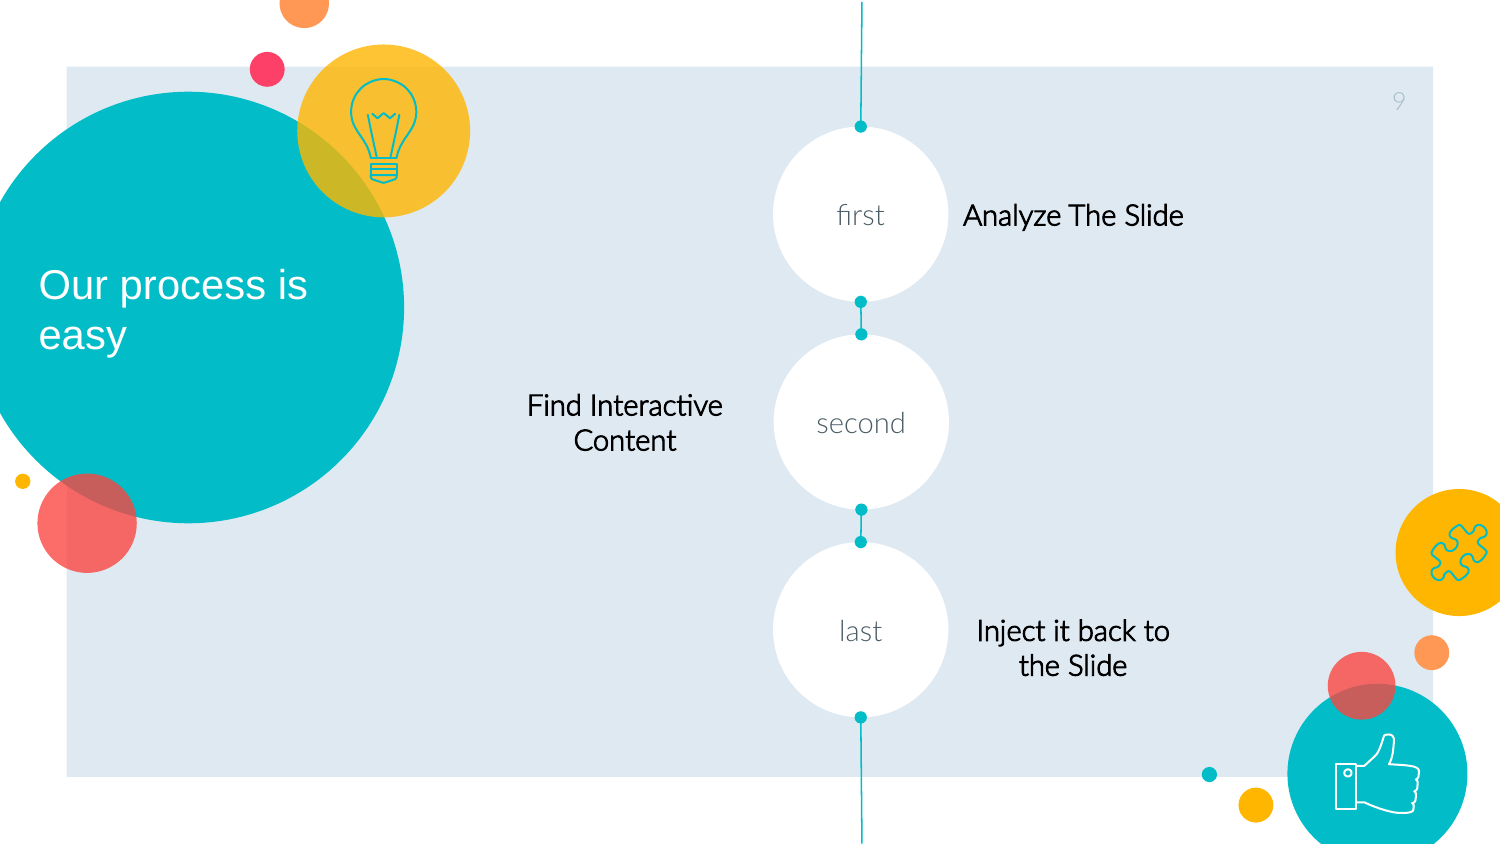

9
# Our process is easy
first
Analyze The Slide
second
Find Interactive Content
last
Inject it back to the Slide